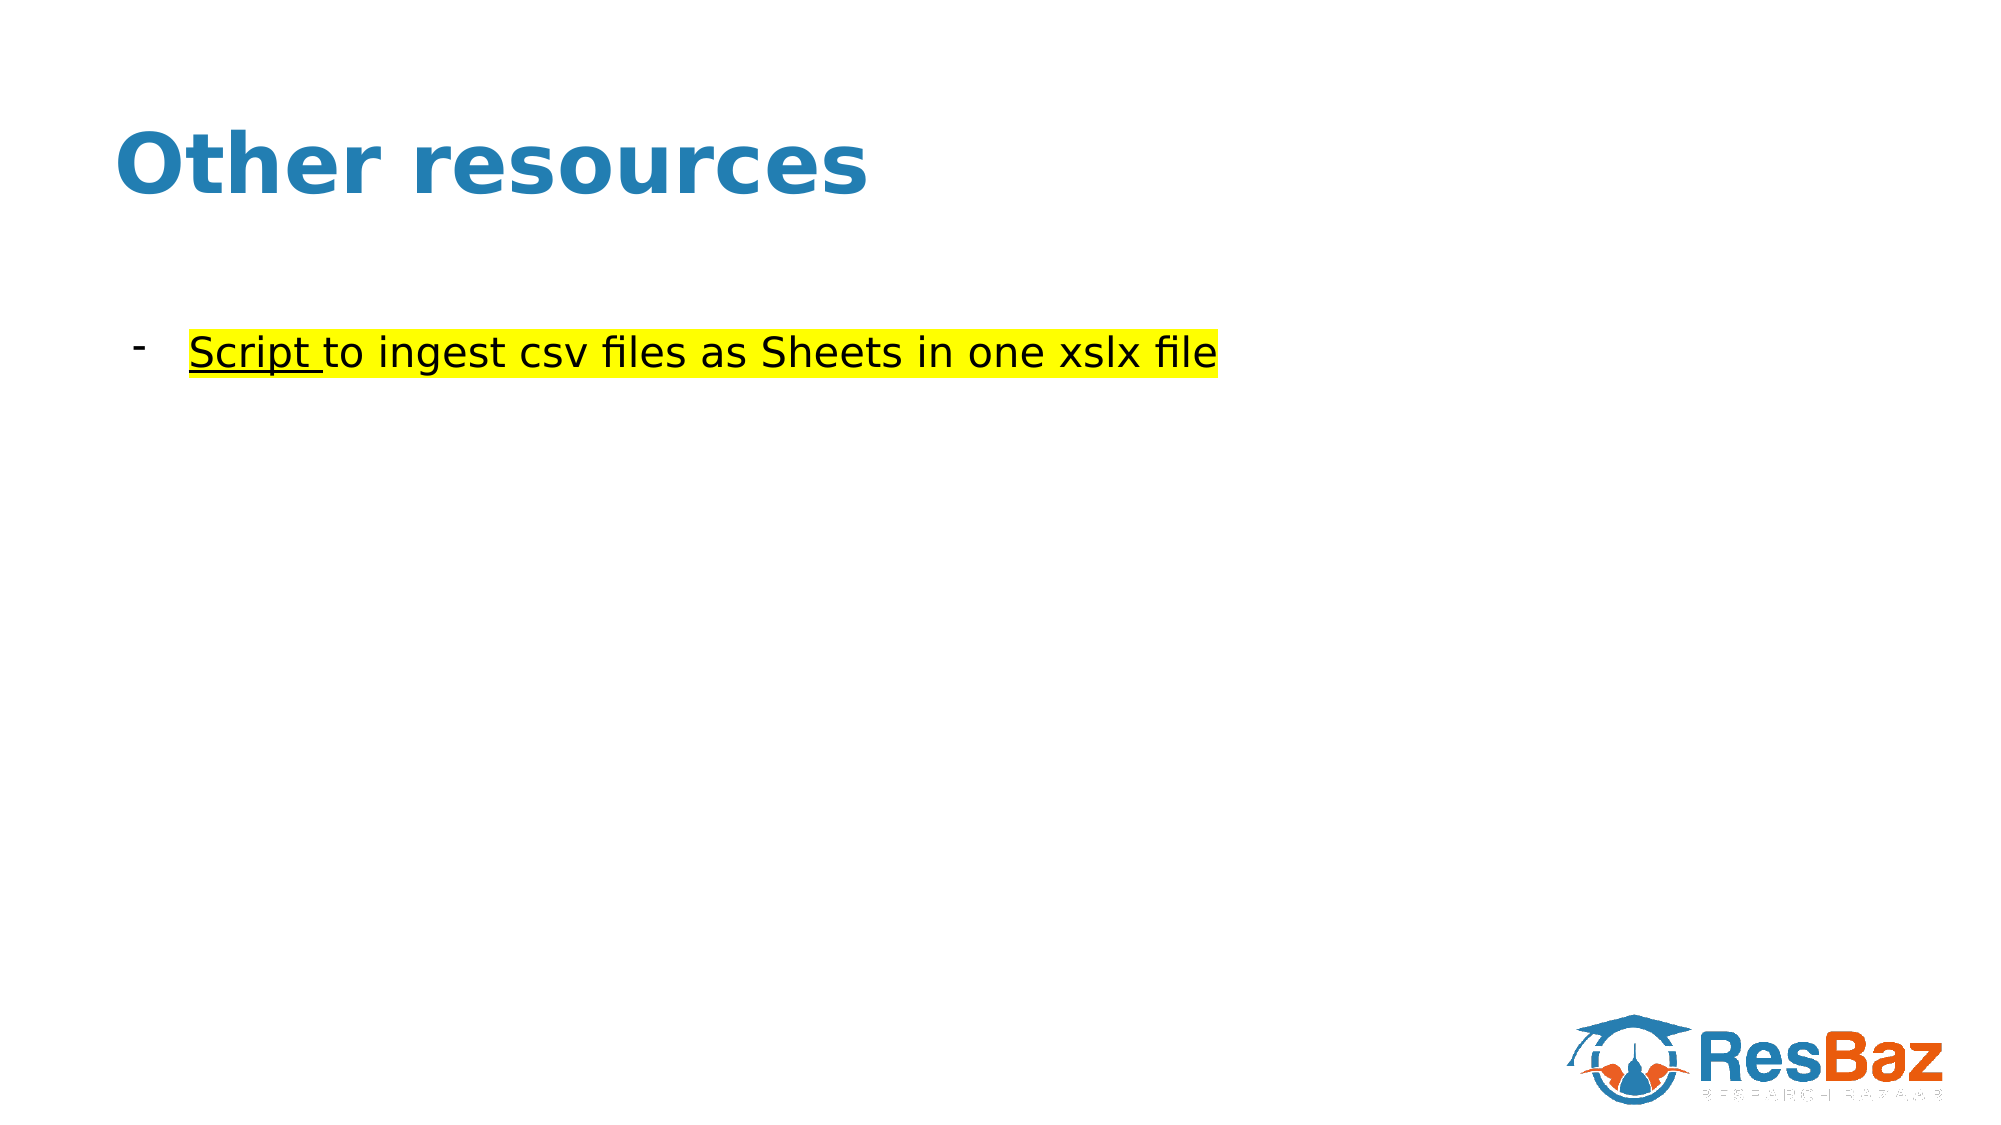

# Other resources
Script to ingest csv files as Sheets in one xslx file